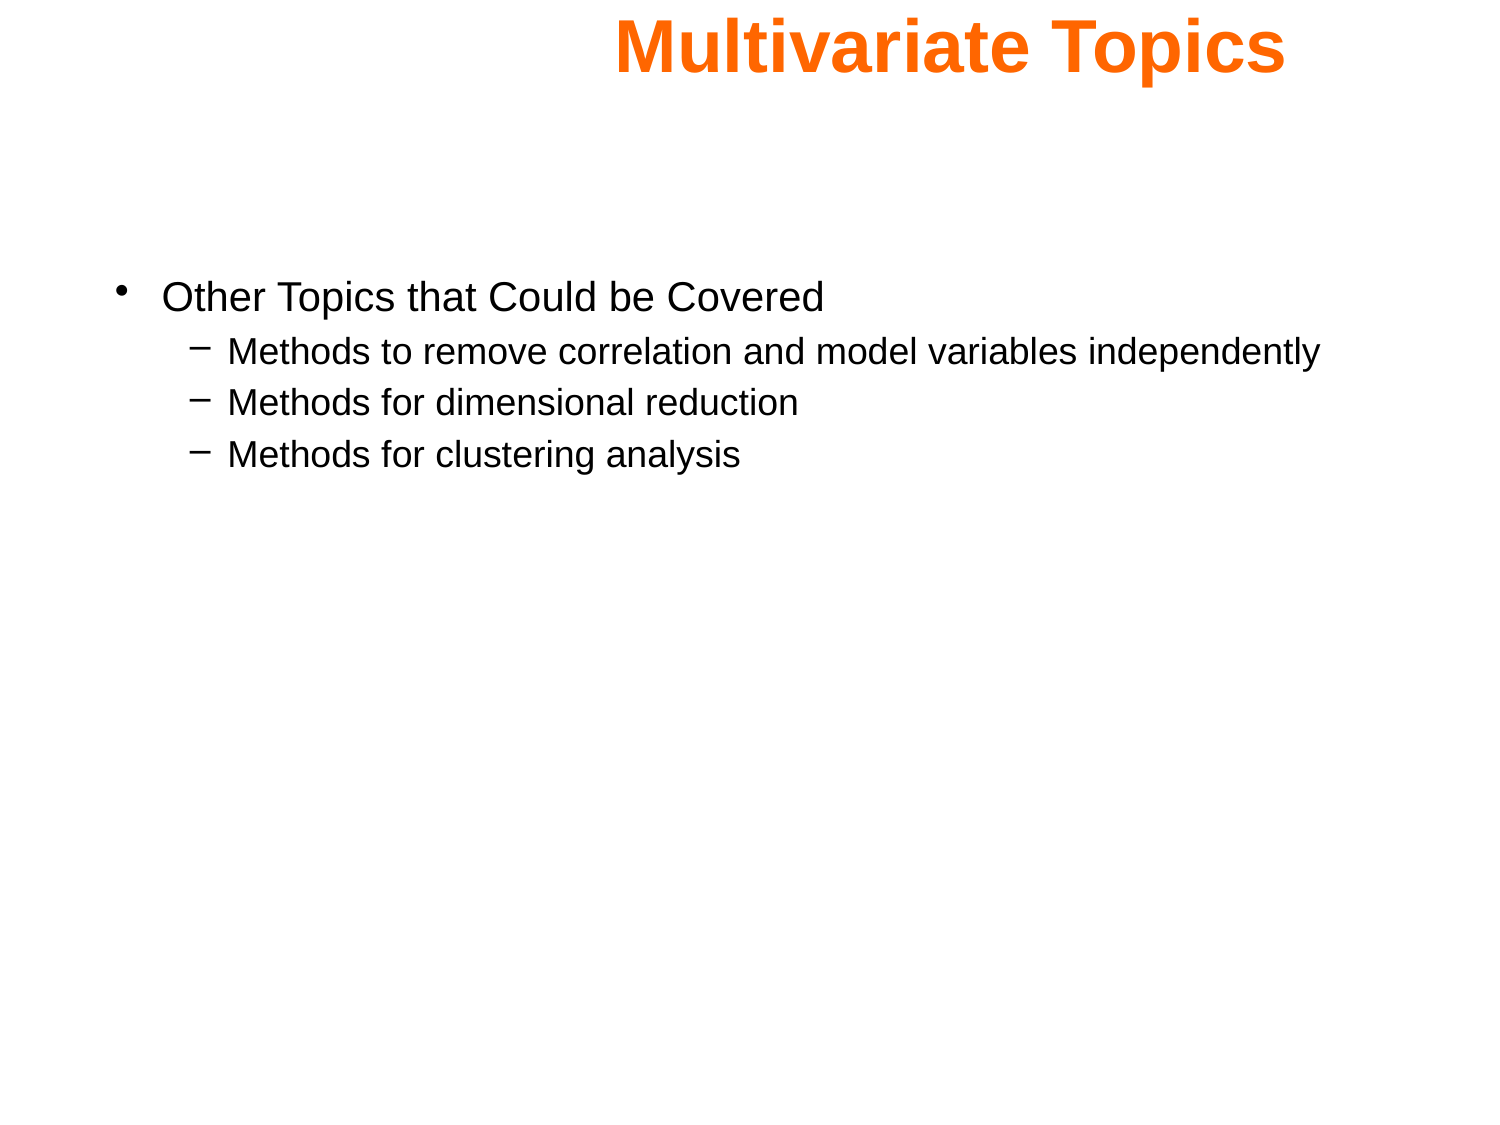

Multivariate Topics
Other Topics that Could be Covered
Methods to remove correlation and model variables independently
Methods for dimensional reduction
Methods for clustering analysis